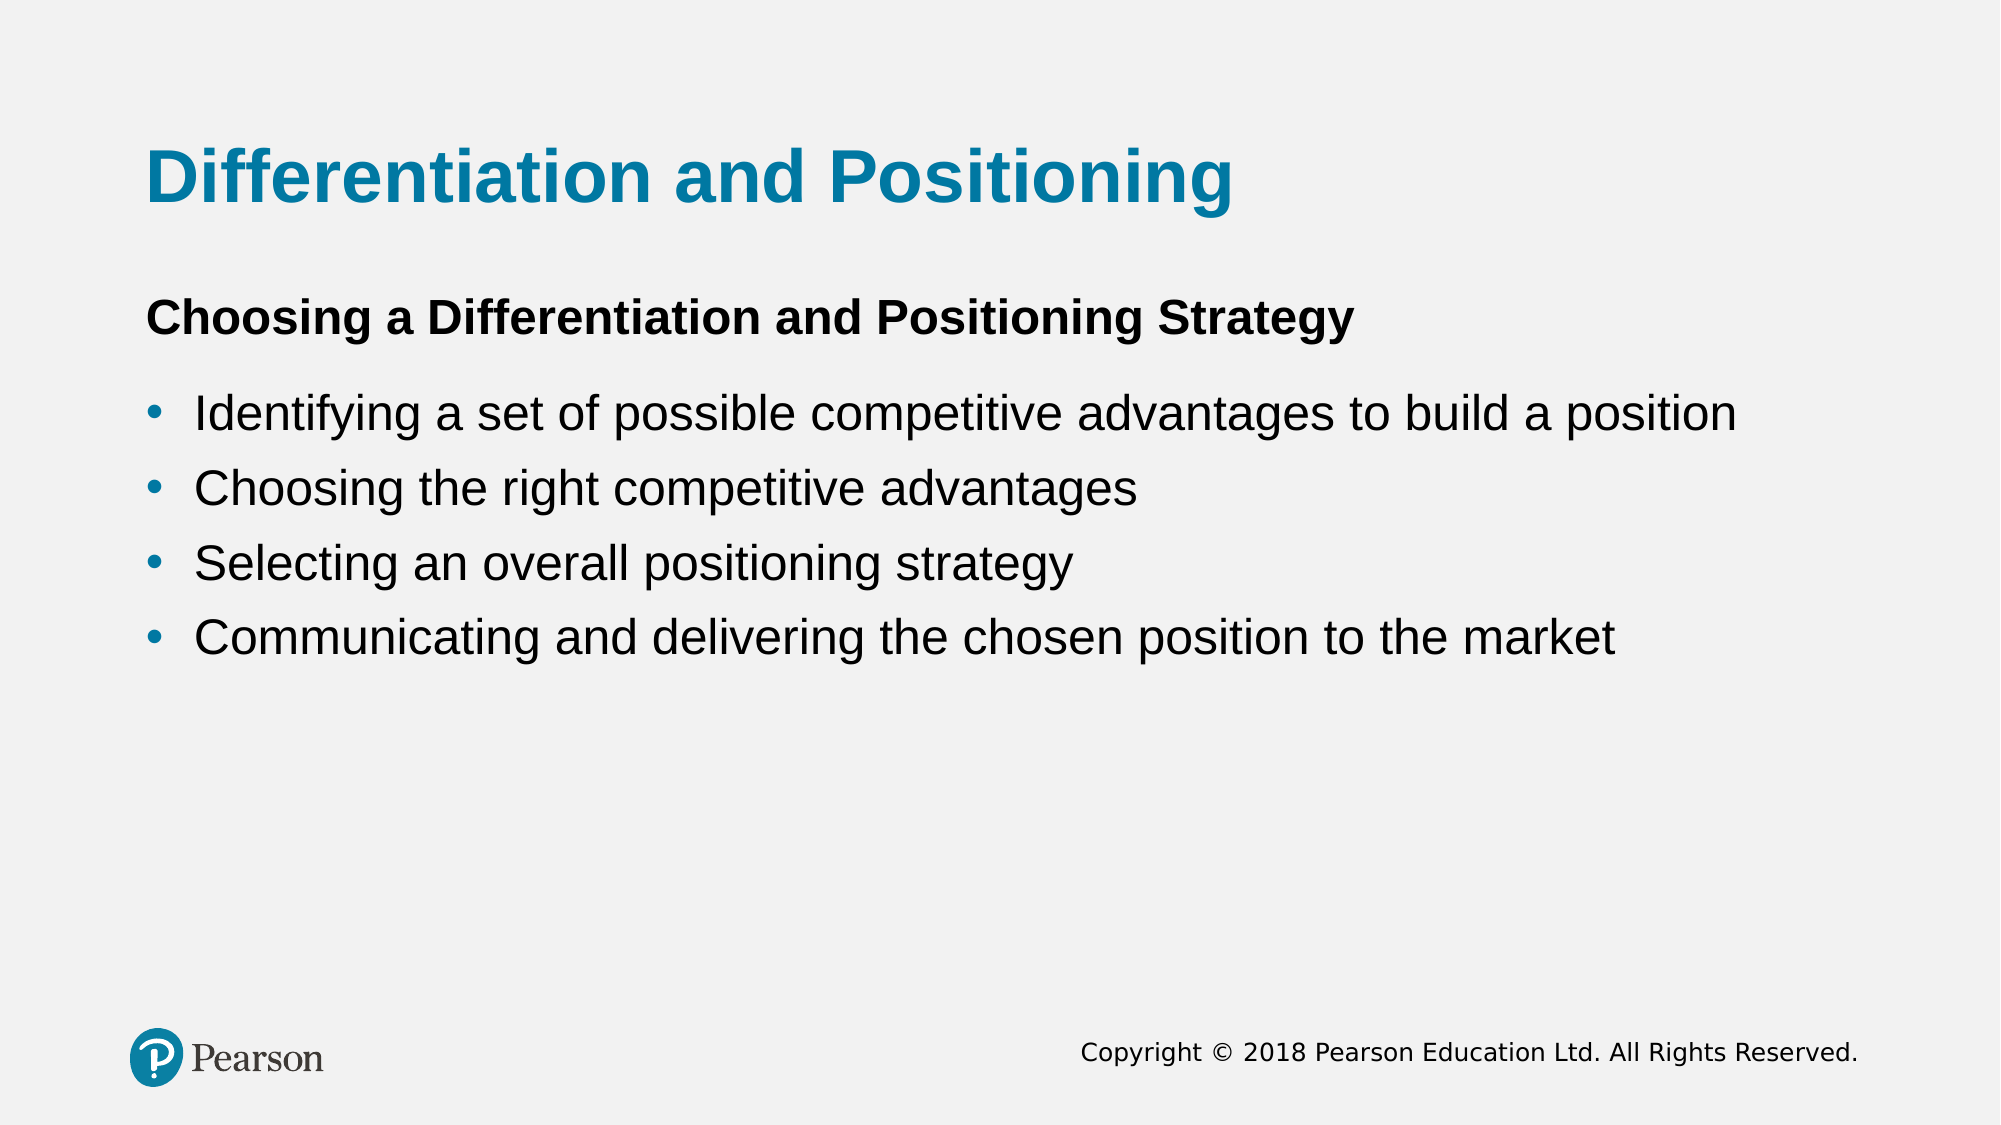

# Differentiation and Positioning
Choosing a Differentiation and Positioning Strategy

Identifying a set of possible competitive advantages to build a position
Choosing the right competitive advantages
Selecting an overall positioning strategy
Communicating and delivering the chosen position to the market